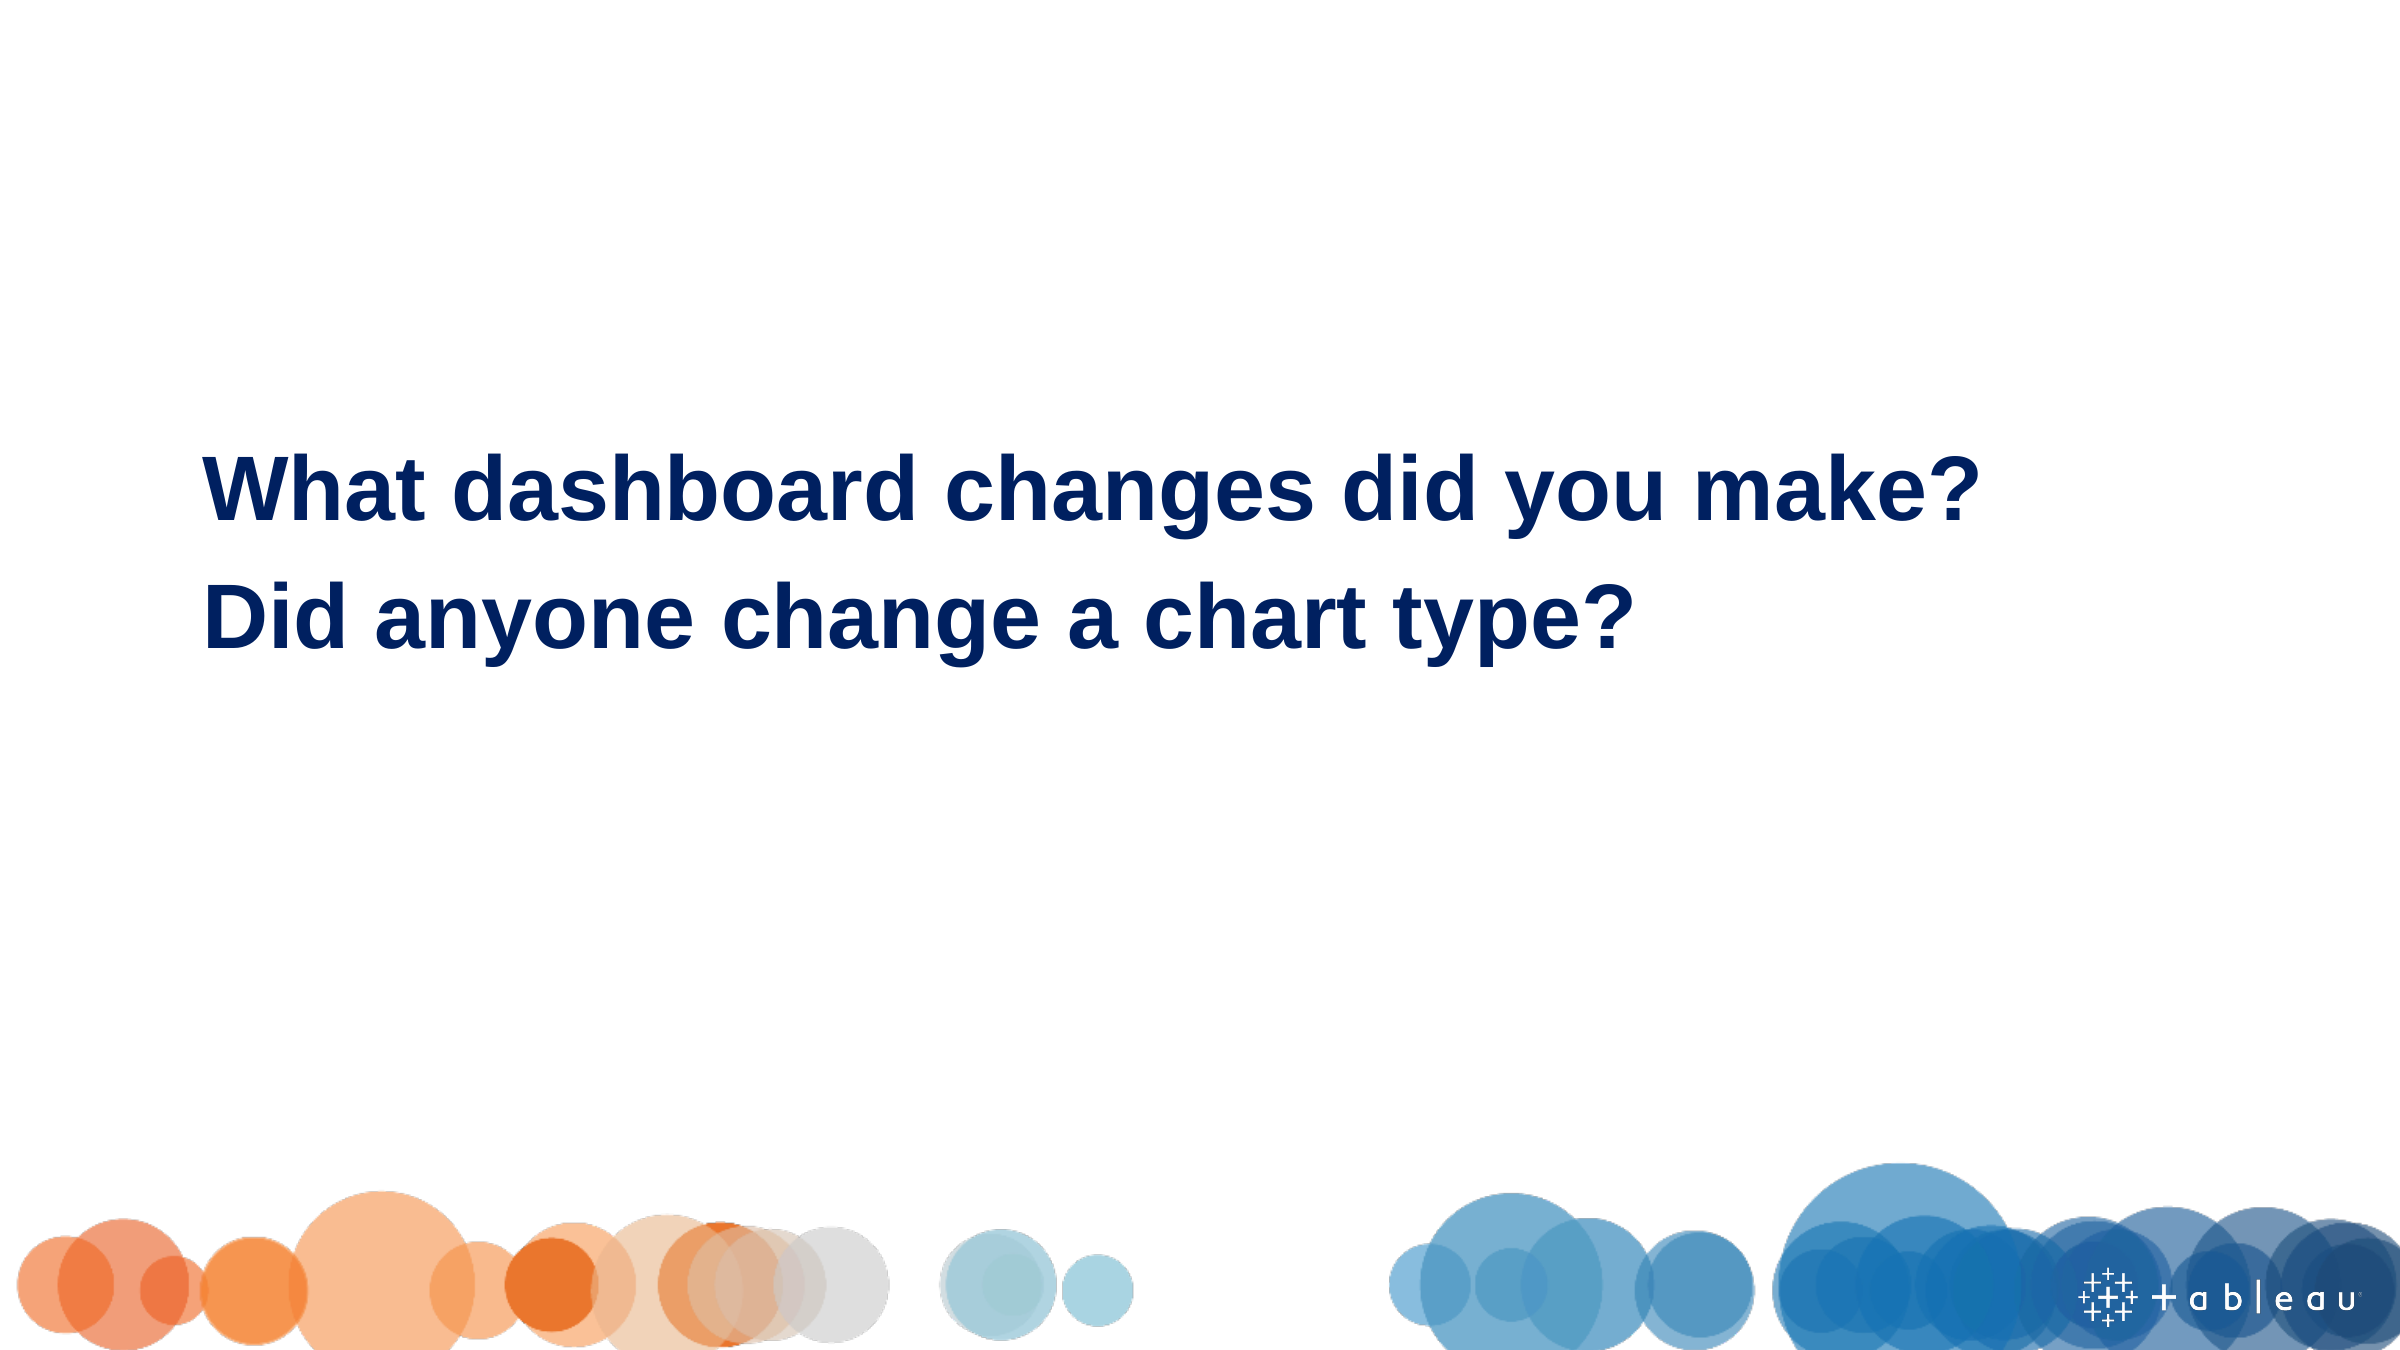

What dashboard changes did you make?
Did anyone change a chart type?